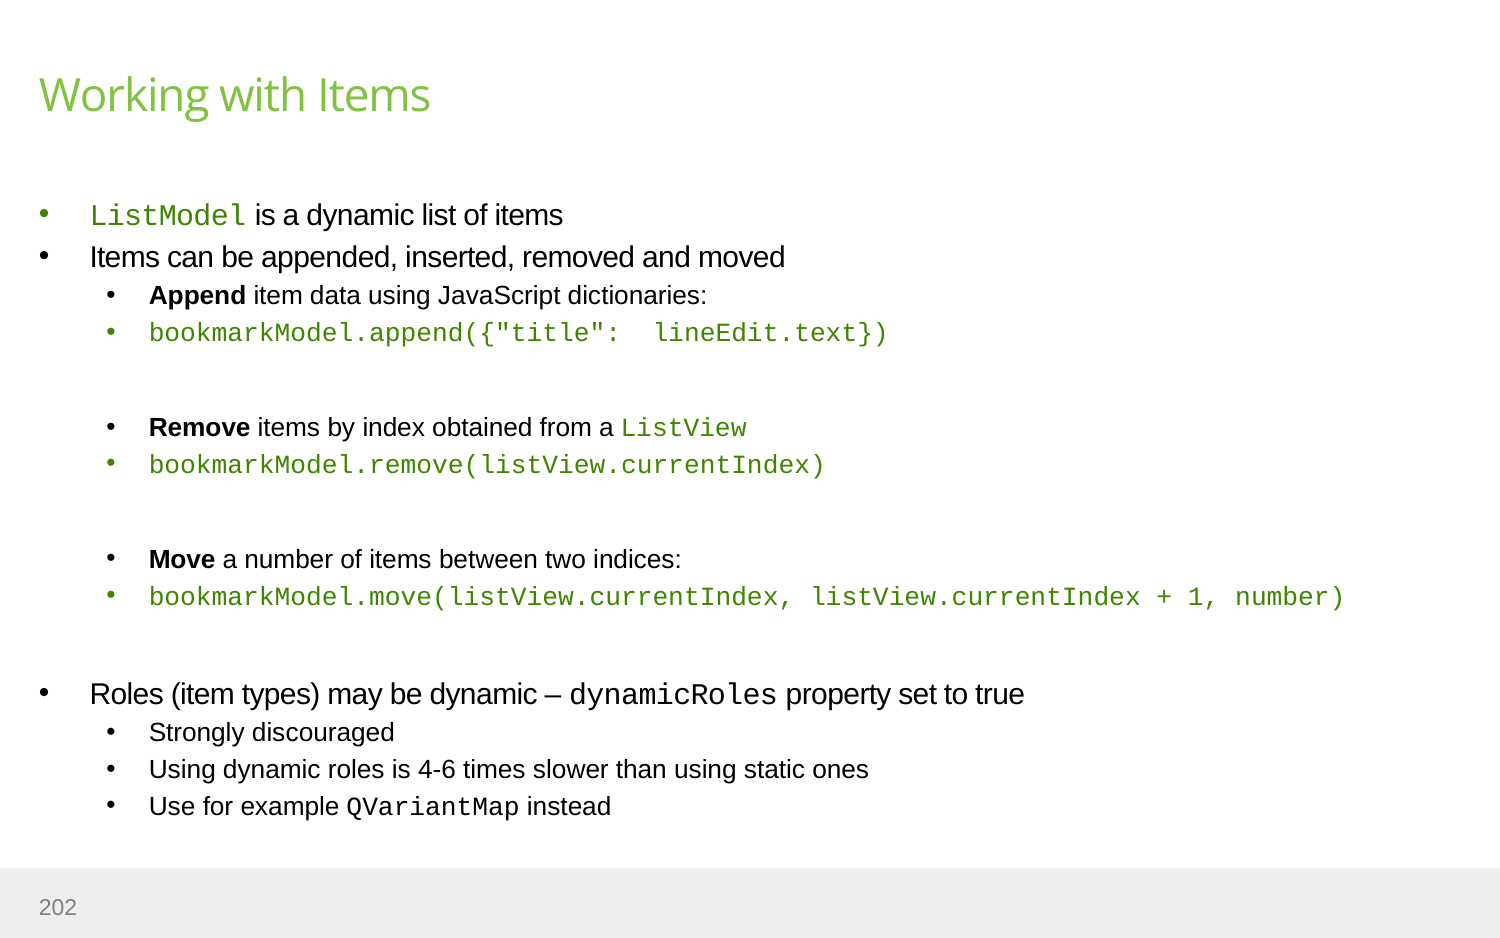

# Working with Items
ListModel is a dynamic list of items
Items can be appended, inserted, removed and moved
Append item data using JavaScript dictionaries:
bookmarkModel.append({"title":  lineEdit.text})

Remove items by index obtained from a ListView
bookmarkModel.remove(listView.currentIndex)

Move a number of items between two indices:
bookmarkModel.move(listView.currentIndex, listView.currentIndex + 1, number)

Roles (item types) may be dynamic – dynamicRoles property set to true
Strongly discouraged
Using dynamic roles is 4-6 times slower than using static ones
Use for example QVariantMap instead

202